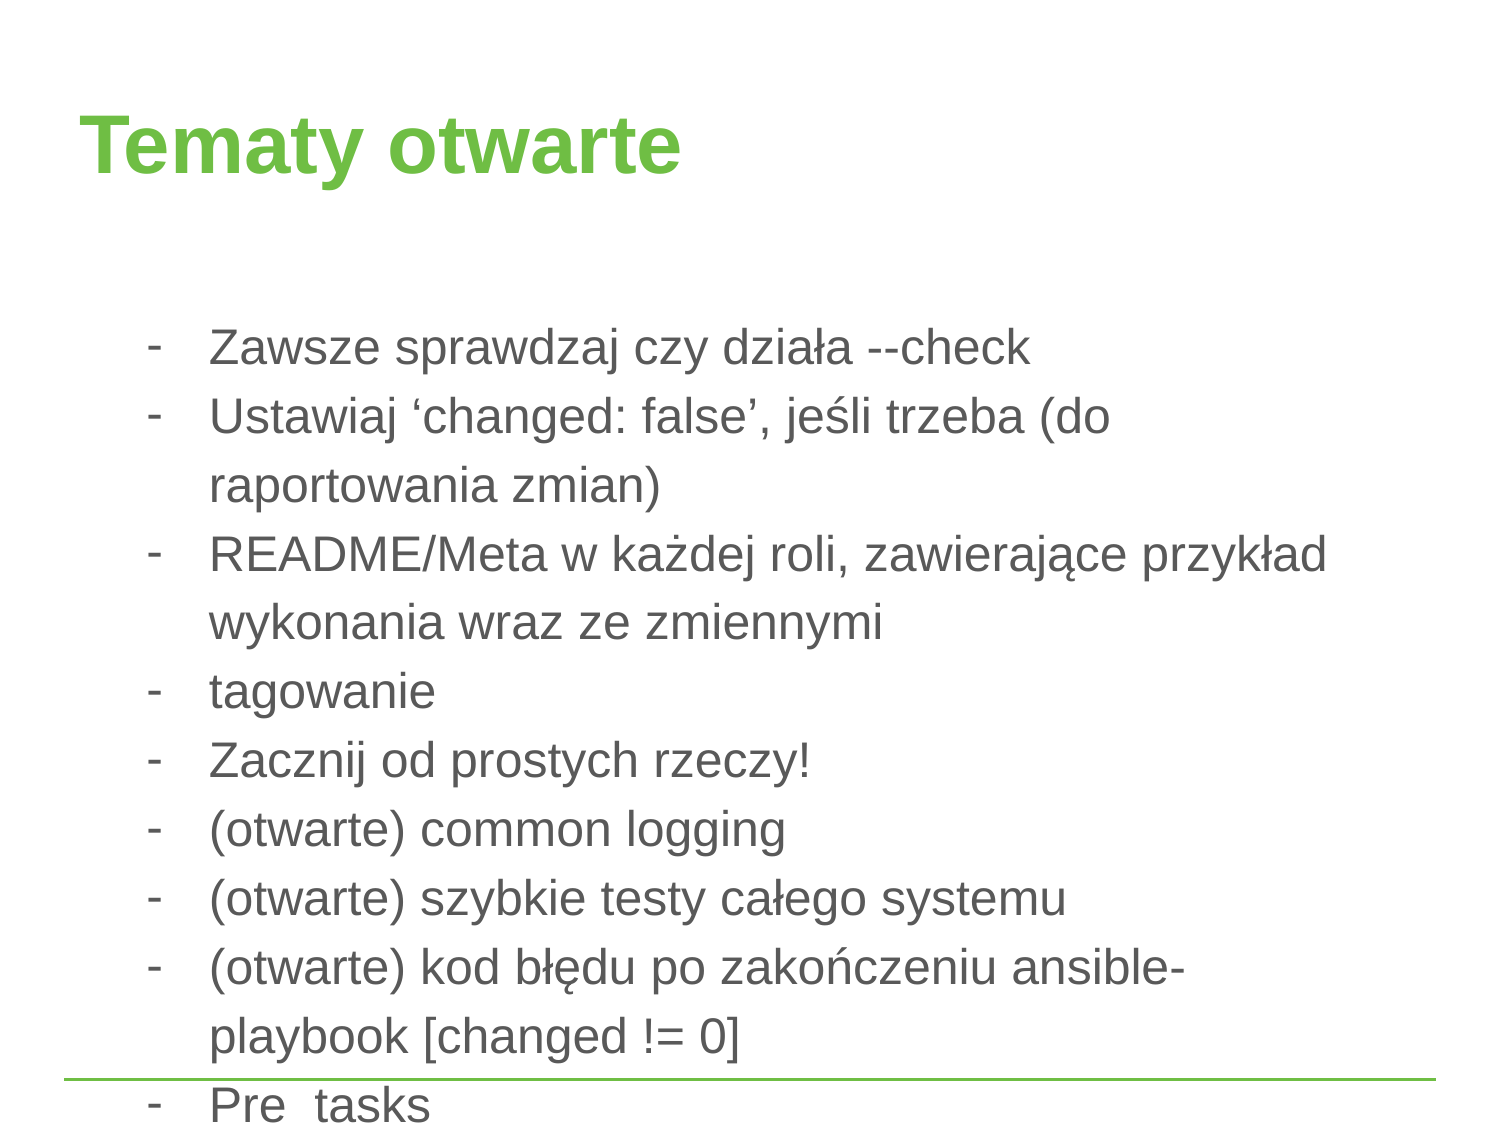

Tematy otwarte
Zawsze sprawdzaj czy działa --check
Ustawiaj ‘changed: false’, jeśli trzeba (do raportowania zmian)
README/Meta w każdej roli, zawierające przykład wykonania wraz ze zmiennymi
tagowanie
Zacznij od prostych rzeczy!
(otwarte) common logging
(otwarte) szybkie testy całego systemu
(otwarte) kod błędu po zakończeniu ansible-playbook [changed != 0]
Pre_tasks